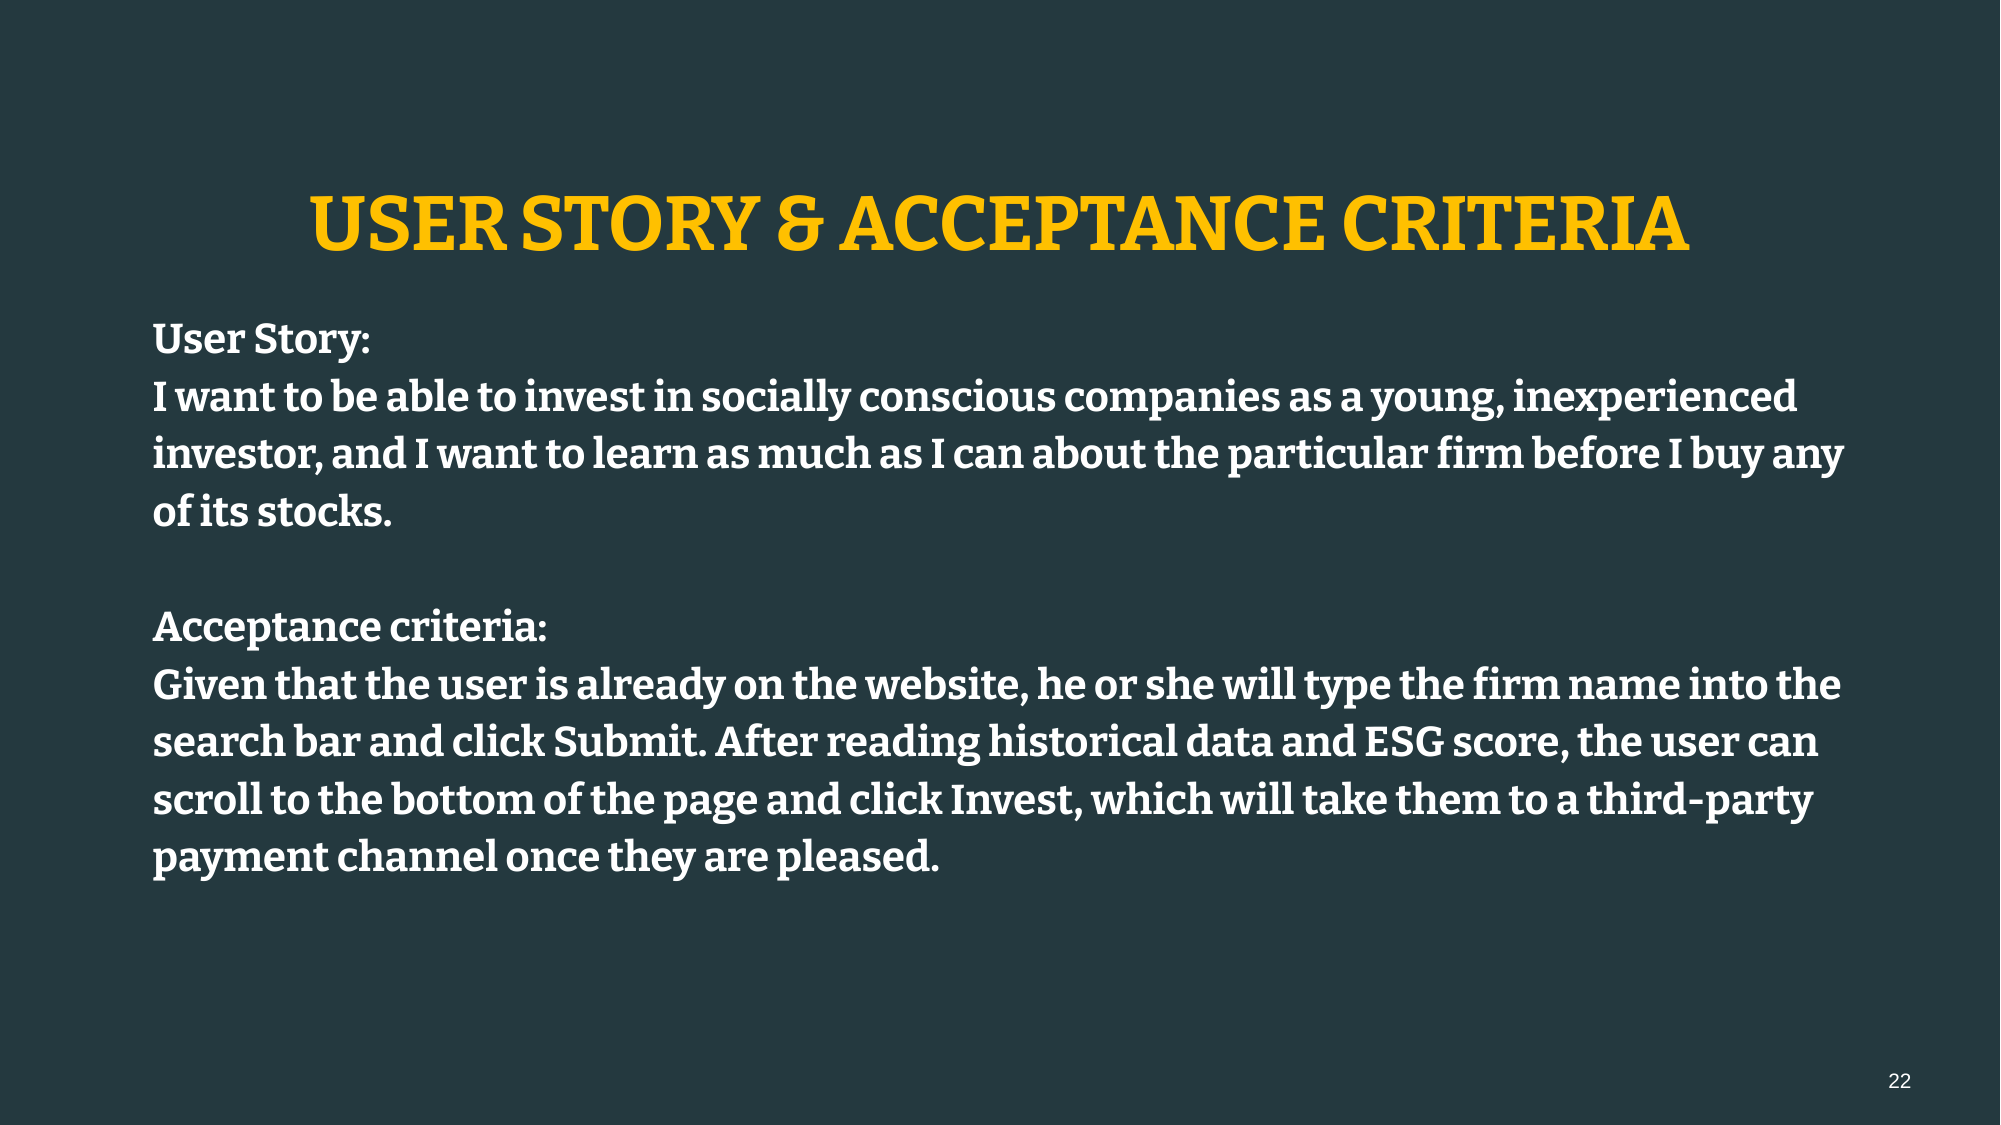

USER STORY & ACCEPTANCE CRITERIA

User Story:
I want to be able to invest in socially conscious companies as a young, inexperienced investor, and I want to learn as much as I can about the particular firm before I buy any of its stocks.

Acceptance criteria:
Given that the user is already on the website, he or she will type the firm name into the search bar and click Submit. After reading historical data and ESG score, the user can scroll to the bottom of the page and click Invest, which will take them to a third-party payment channel once they are pleased.
22